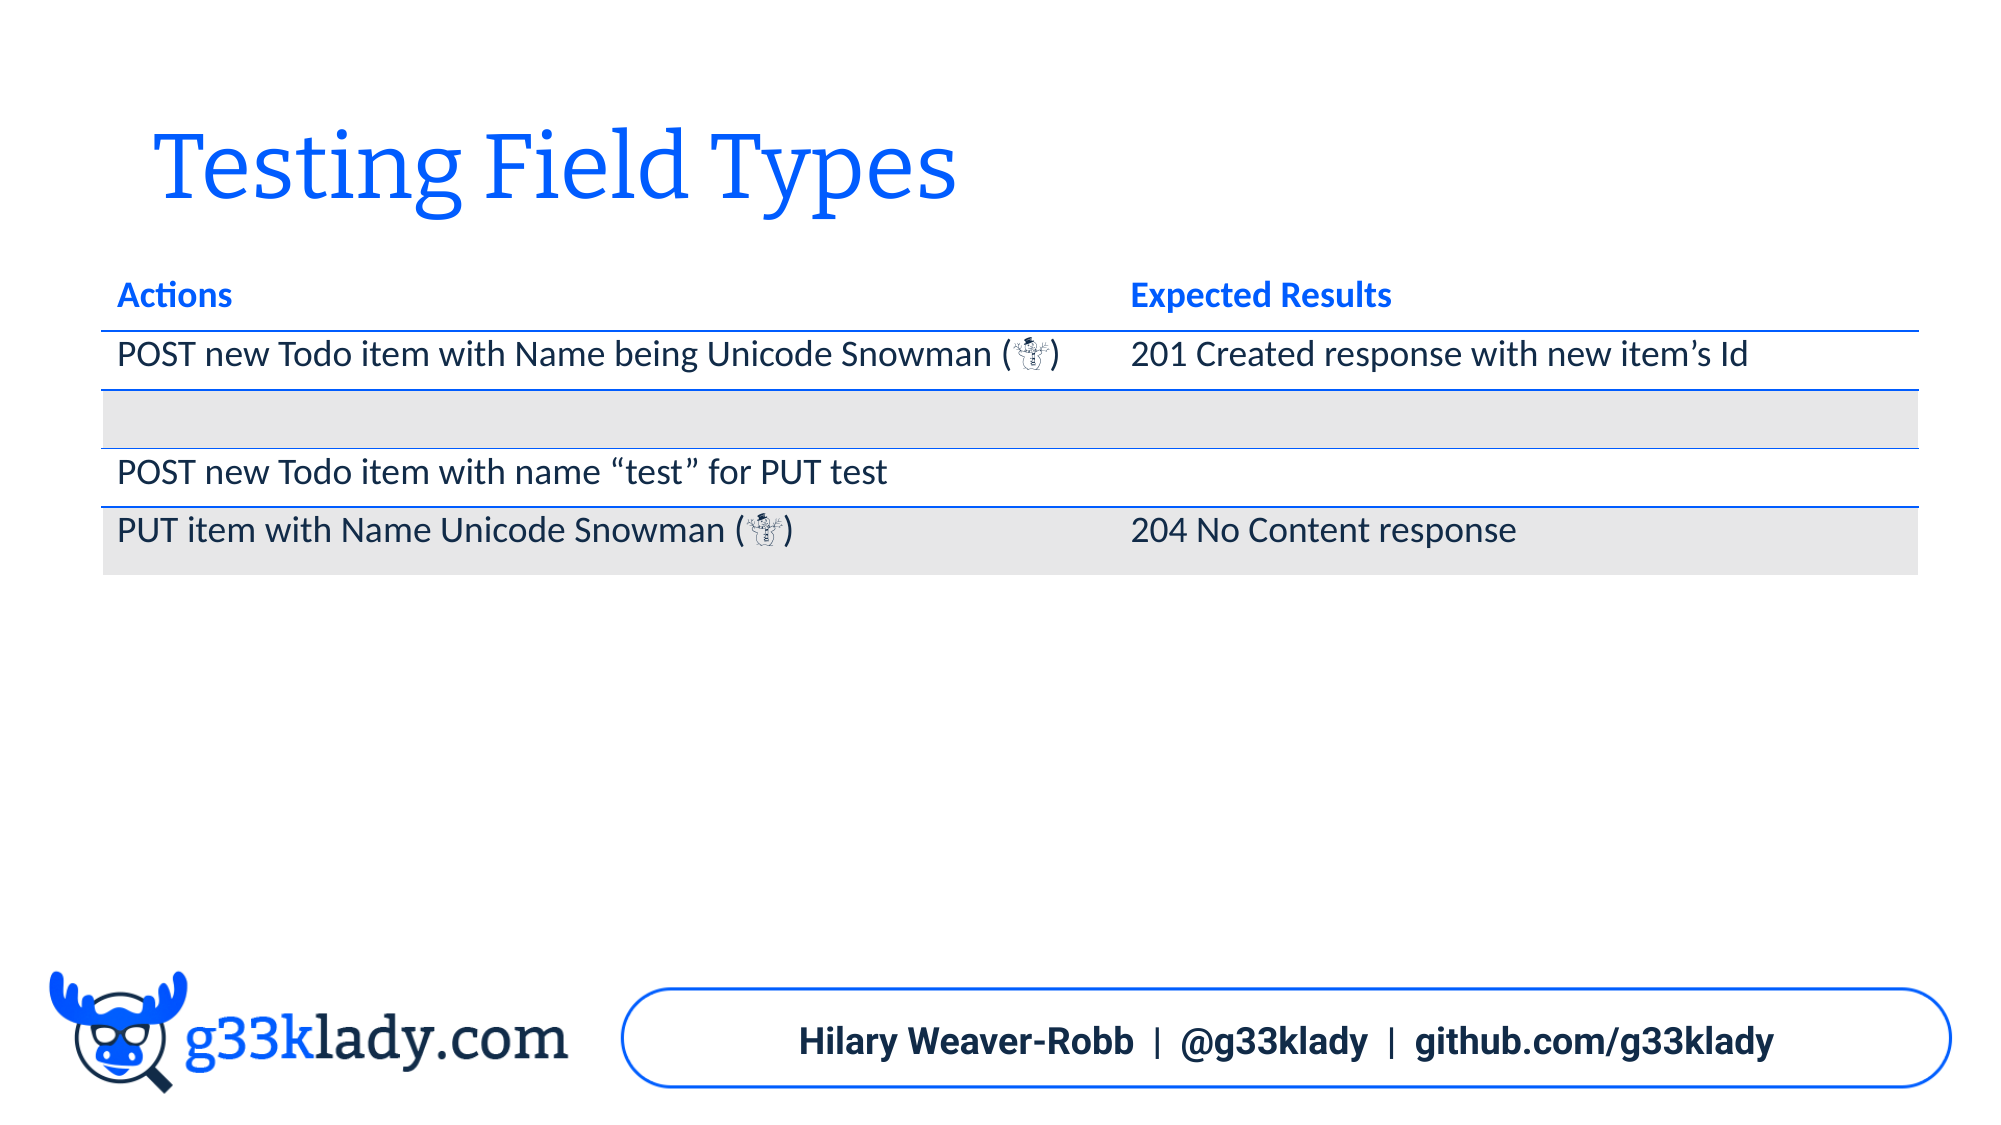

# Testing Field Types
| Actions | Expected Results |
| --- | --- |
| POST new Todo item with Name being Unicode Snowman (☃) | 201 Created response with new item’s Id |
|  |  |
| POST new Todo item with name “test” for PUT test |  |
| PUT item with Name Unicode Snowman (☃) | 204 No Content response |
Hilary Weaver-Robb  |  @g33klady  |  github.com/g33klady